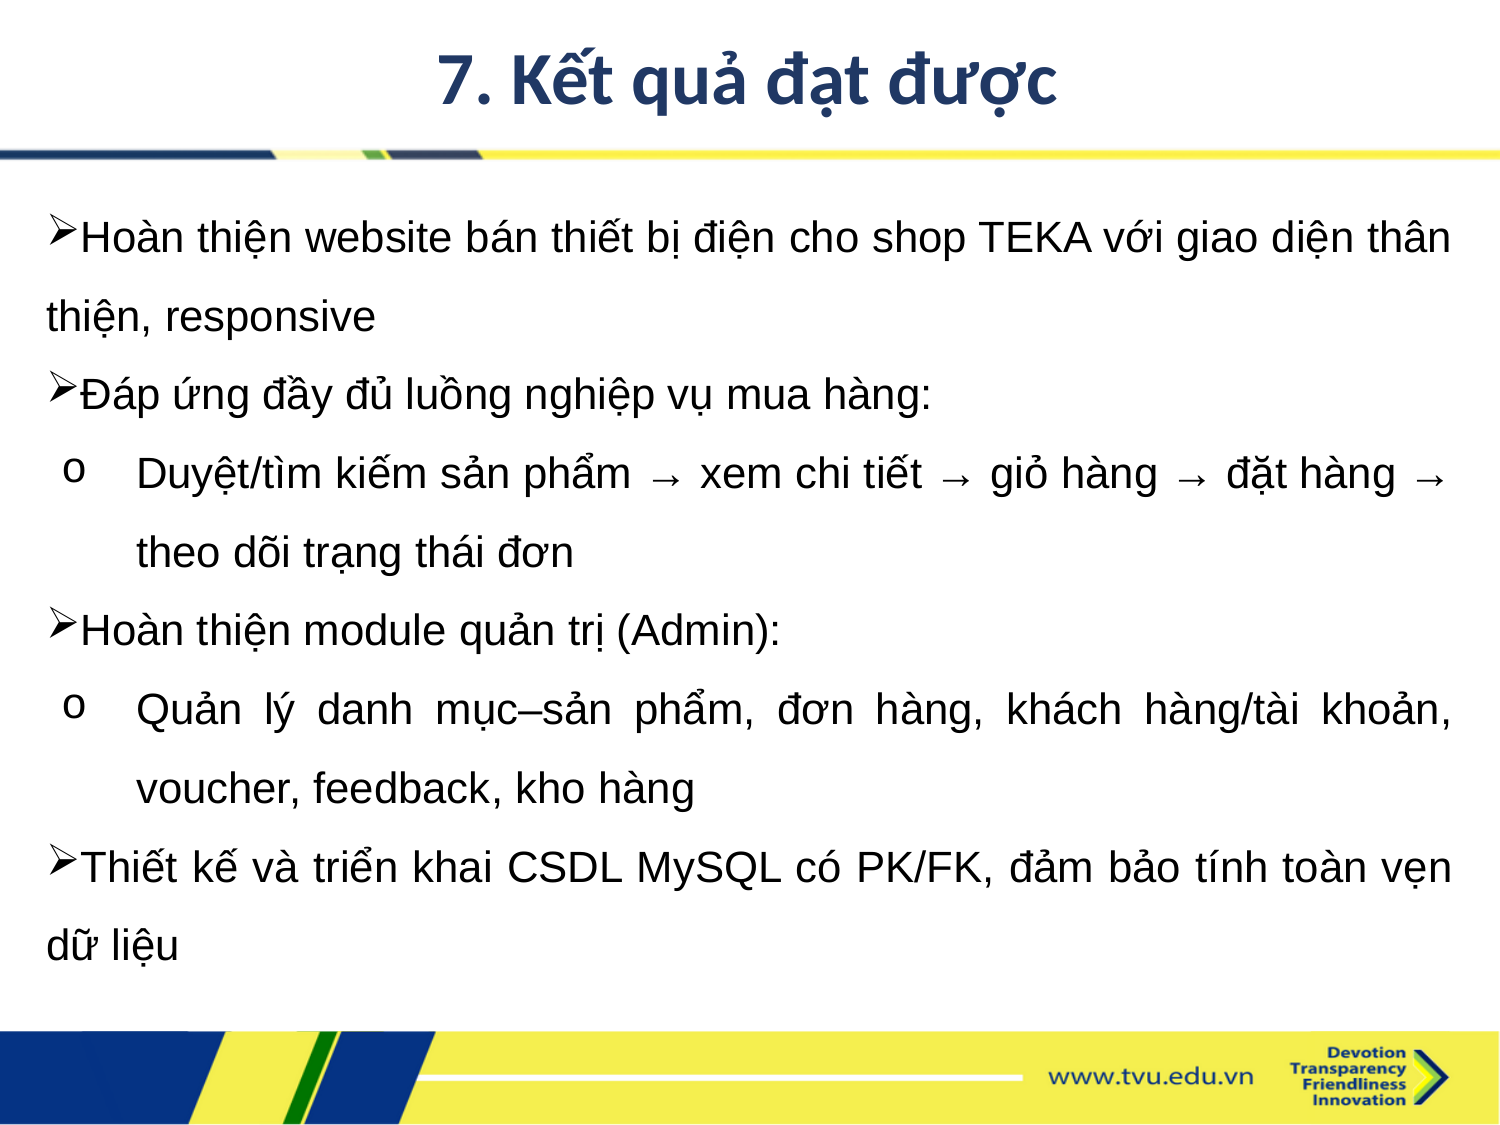

7. Kết quả đạt được
Hoàn thiện website bán thiết bị điện cho shop TEKA với giao diện thân thiện, responsive
Đáp ứng đầy đủ luồng nghiệp vụ mua hàng:
Duyệt/tìm kiếm sản phẩm → xem chi tiết → giỏ hàng → đặt hàng → theo dõi trạng thái đơn
Hoàn thiện module quản trị (Admin):
Quản lý danh mục–sản phẩm, đơn hàng, khách hàng/tài khoản, voucher, feedback, kho hàng
Thiết kế và triển khai CSDL MySQL có PK/FK, đảm bảo tính toàn vẹn dữ liệu